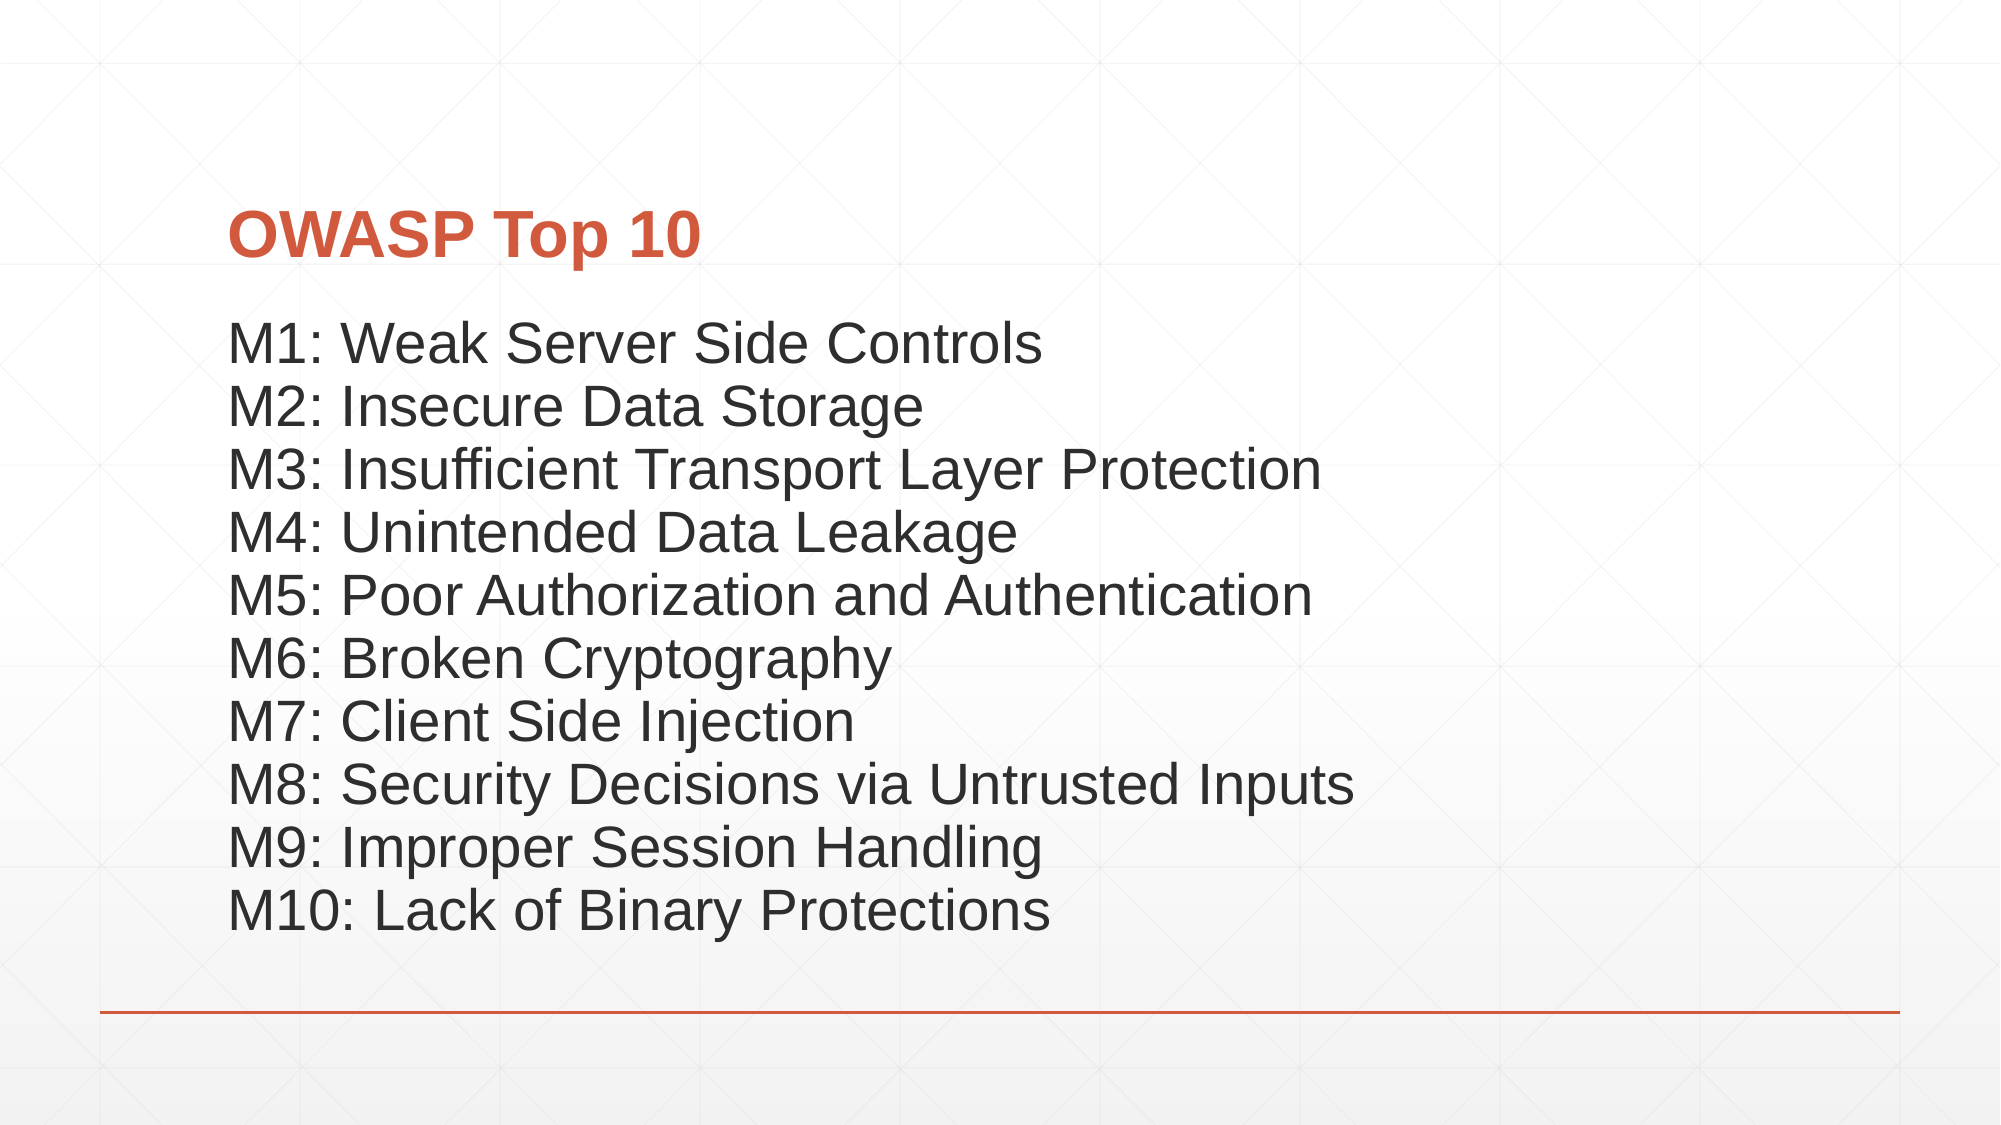

# OWASP Top 10
M1: Weak Server Side Controls
M2: Insecure Data Storage
M3: Insufficient Transport Layer Protection
M4: Unintended Data Leakage
M5: Poor Authorization and Authentication
M6: Broken Cryptography
M7: Client Side Injection
M8: Security Decisions via Untrusted Inputs
M9: Improper Session Handling
M10: Lack of Binary Protections